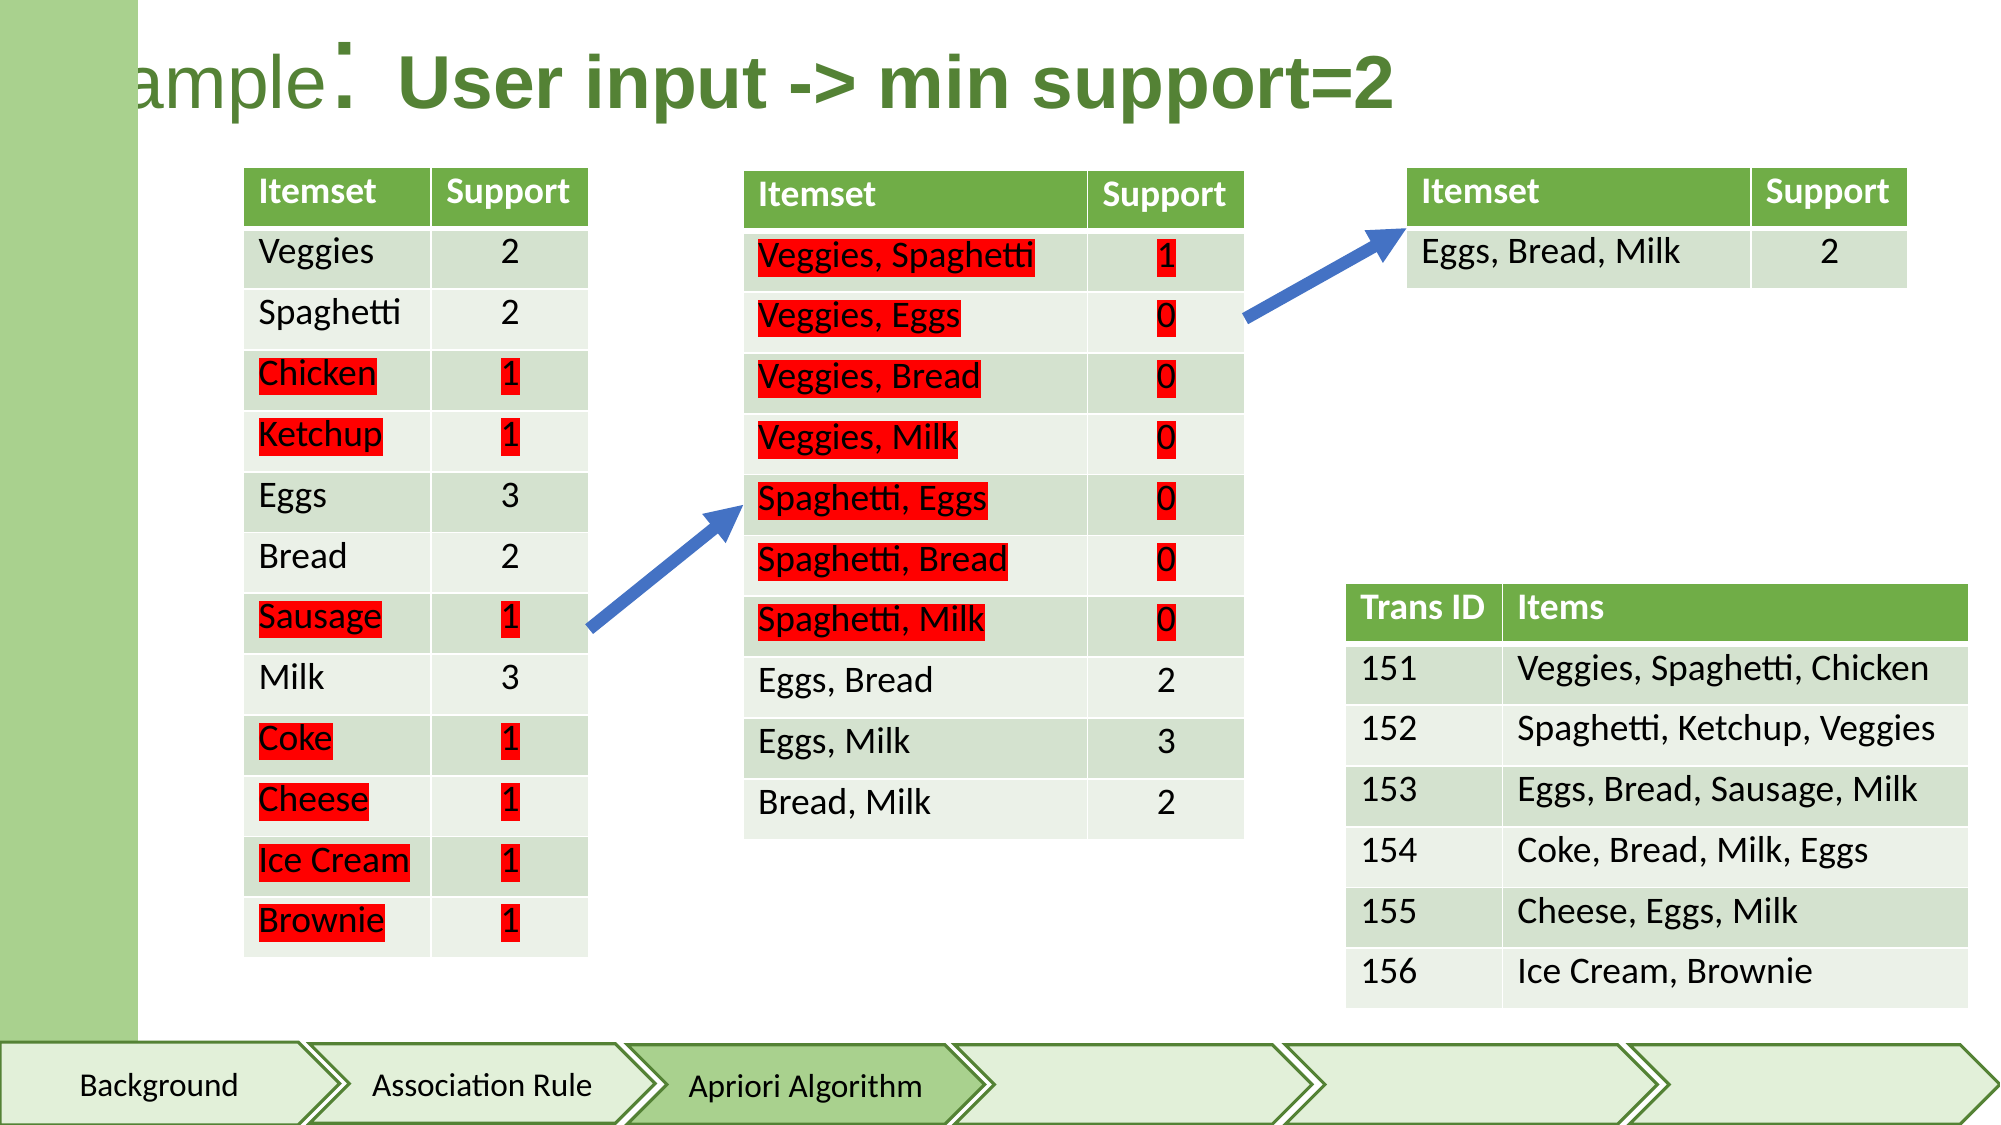

Example: User input -> min support=2
| Itemset | Support |
| --- | --- |
| Veggies | 2 |
| Spaghetti | 2 |
| Chicken | 1 |
| Ketchup | 1 |
| Eggs | 3 |
| Bread | 2 |
| Sausage | 1 |
| Milk | 3 |
| Coke | 1 |
| Cheese | 1 |
| Ice Cream | 1 |
| Brownie | 1 |
| Itemset | Support |
| --- | --- |
| Eggs, Bread, Milk | 2 |
| Itemset | Support |
| --- | --- |
| Veggies, Spaghetti | 1 |
| Veggies, Eggs | 0 |
| Veggies, Bread | 0 |
| Veggies, Milk | 0 |
| Spaghetti, Eggs | 0 |
| Spaghetti, Bread | 0 |
| Spaghetti, Milk | 0 |
| Eggs, Bread | 2 |
| Eggs, Milk | 3 |
| Bread, Milk | 2 |
| Trans ID | Items |
| --- | --- |
| 151 | Veggies, Spaghetti, Chicken |
| 152 | Spaghetti, Ketchup, Veggies |
| 153 | Eggs, Bread, Sausage, Milk |
| 154 | Coke, Bread, Milk, Eggs |
| 155 | Cheese, Eggs, Milk |
| 156 | Ice Cream, Brownie |
Background
Association Rule
Apriori Algorithm